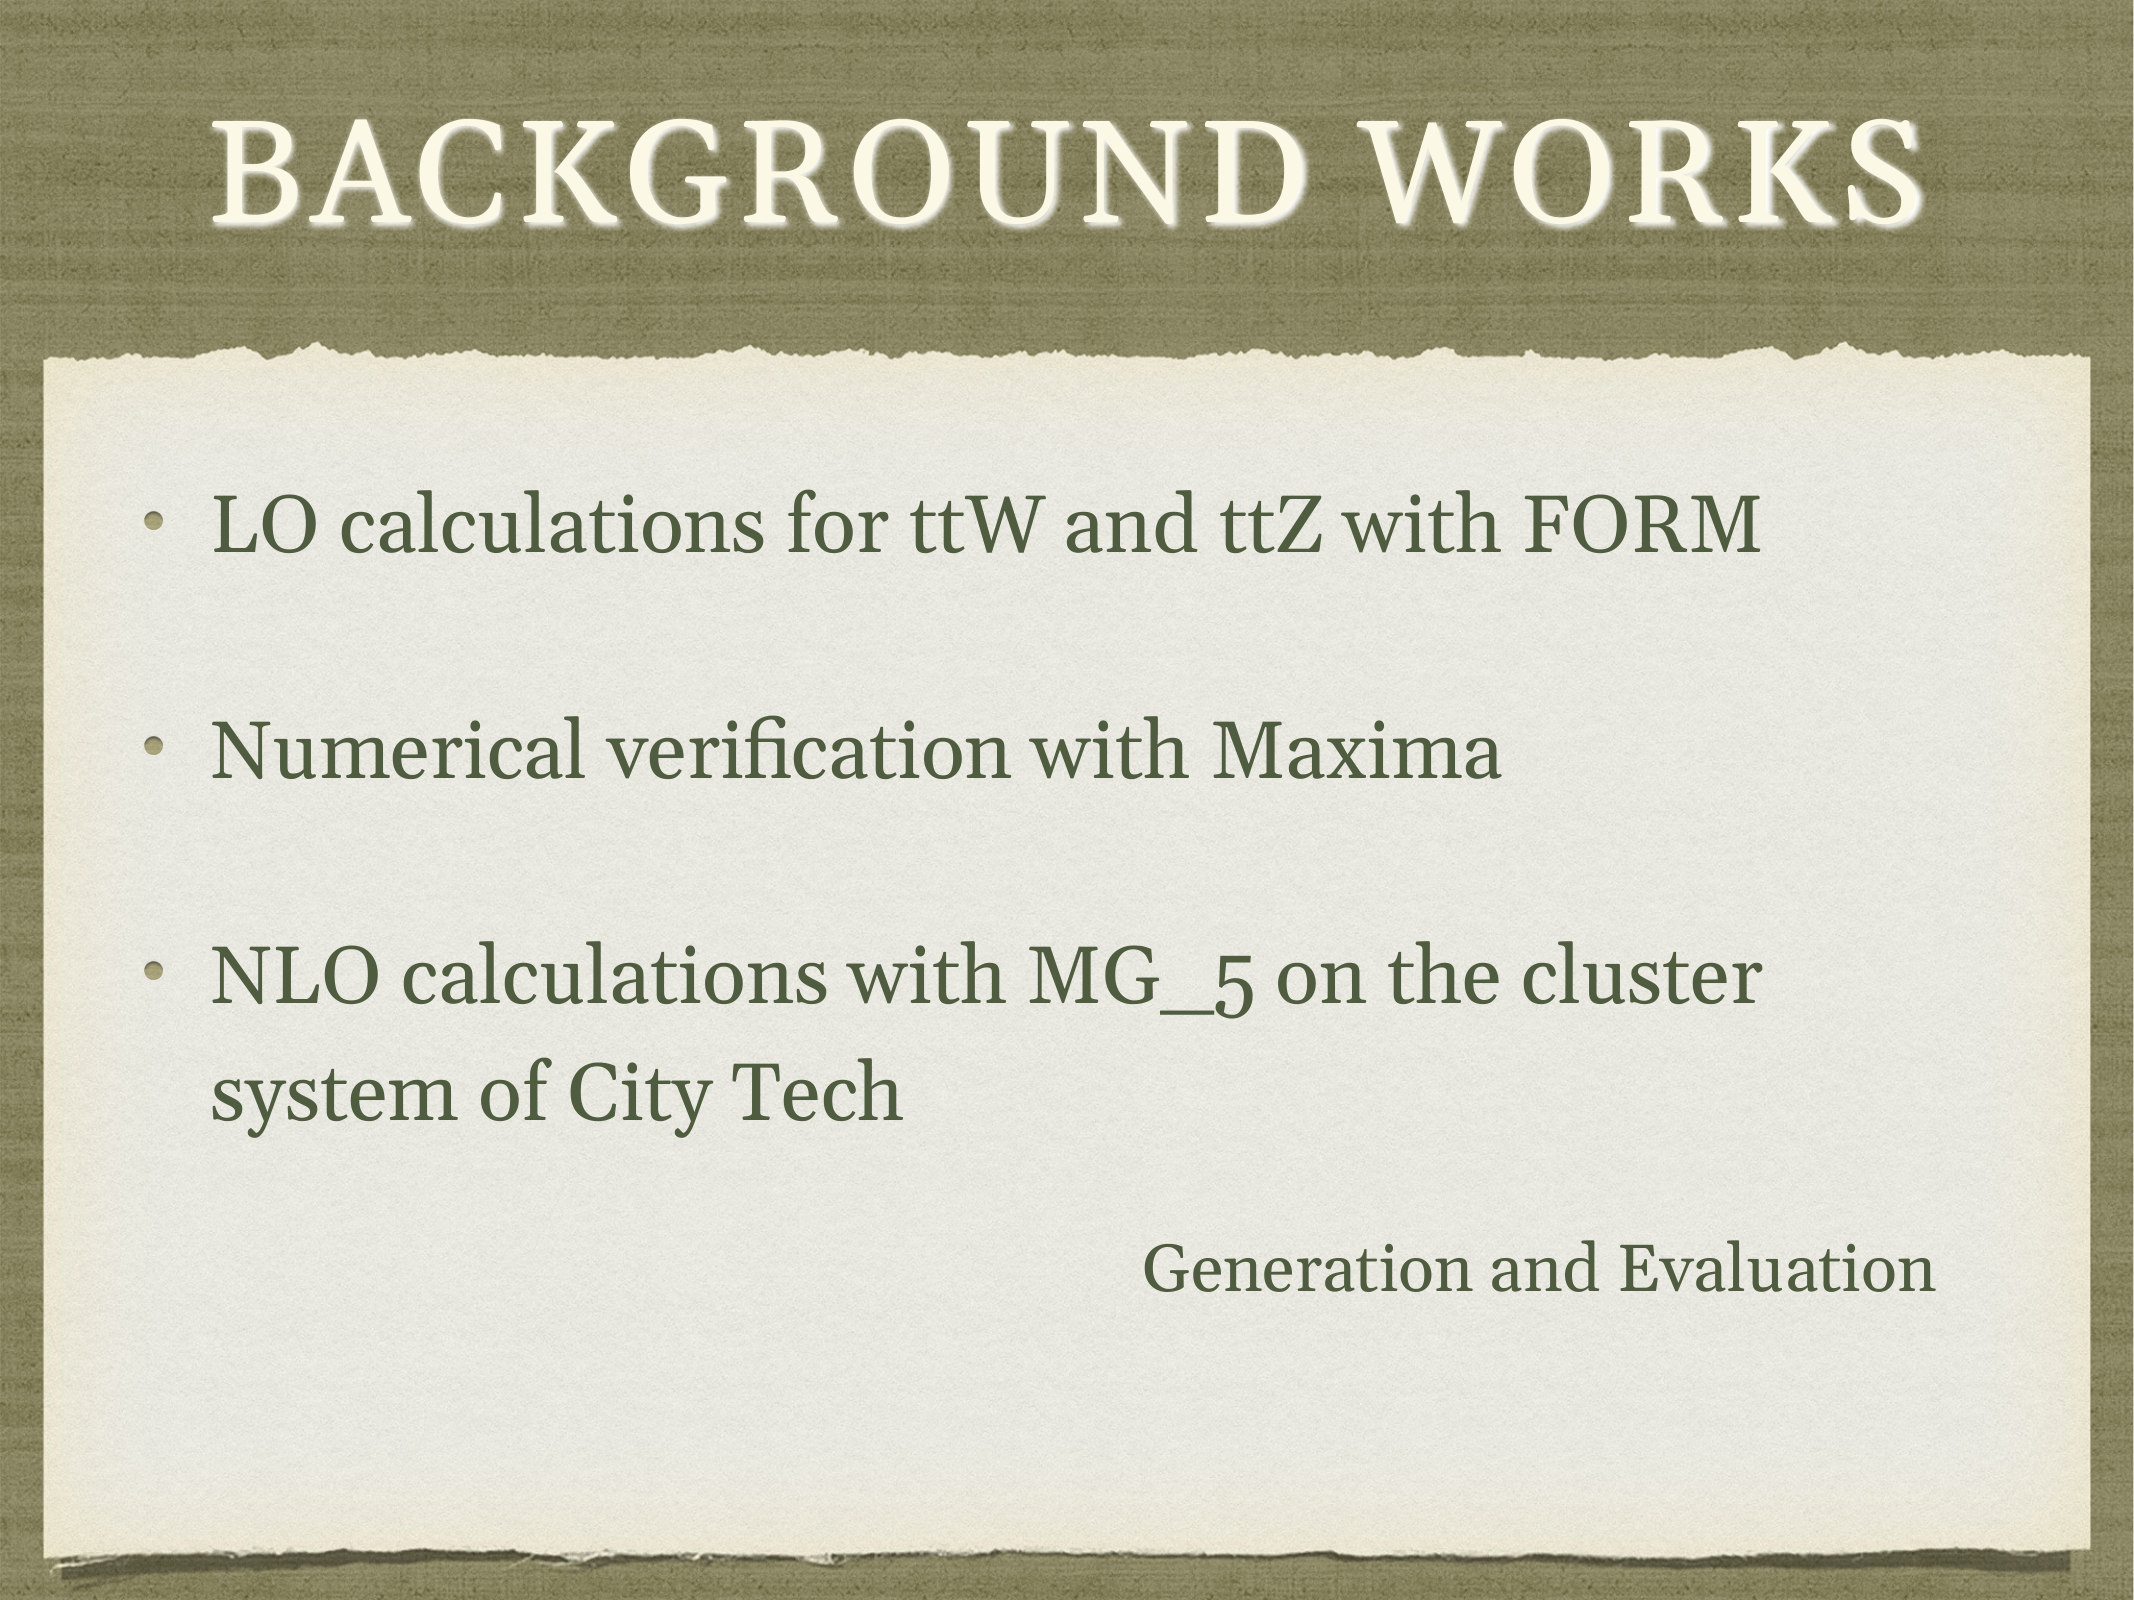

# Background works
LO calculations for ttW and ttZ with FORM
Numerical verification with Maxima
NLO calculations with MG_5 on the cluster system of City Tech
Generation and Evaluation
30